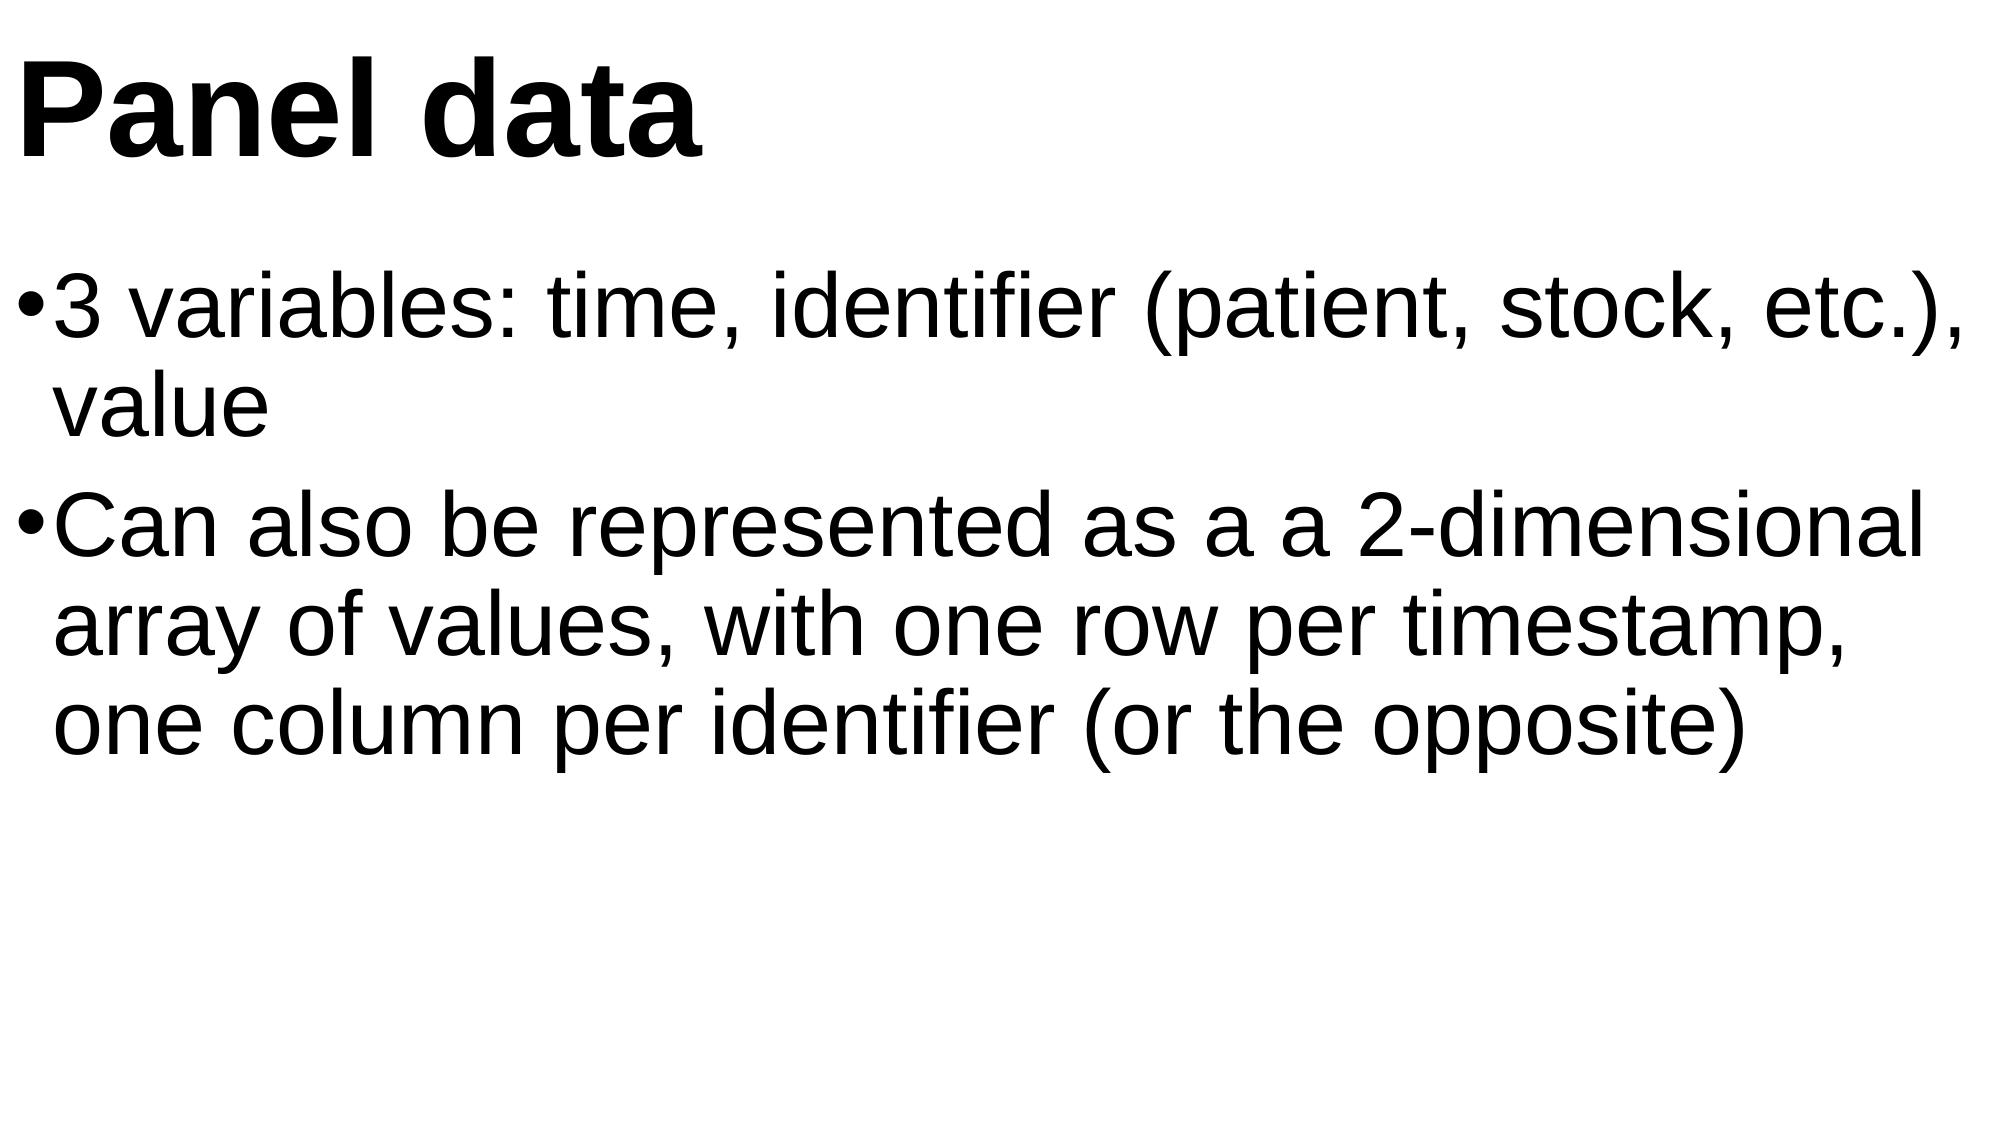

# Panel data
3 variables: time, identifier (patient, stock, etc.), value
Can also be represented as a a 2-dimensional array of values, with one row per timestamp, one column per identifier (or the opposite)